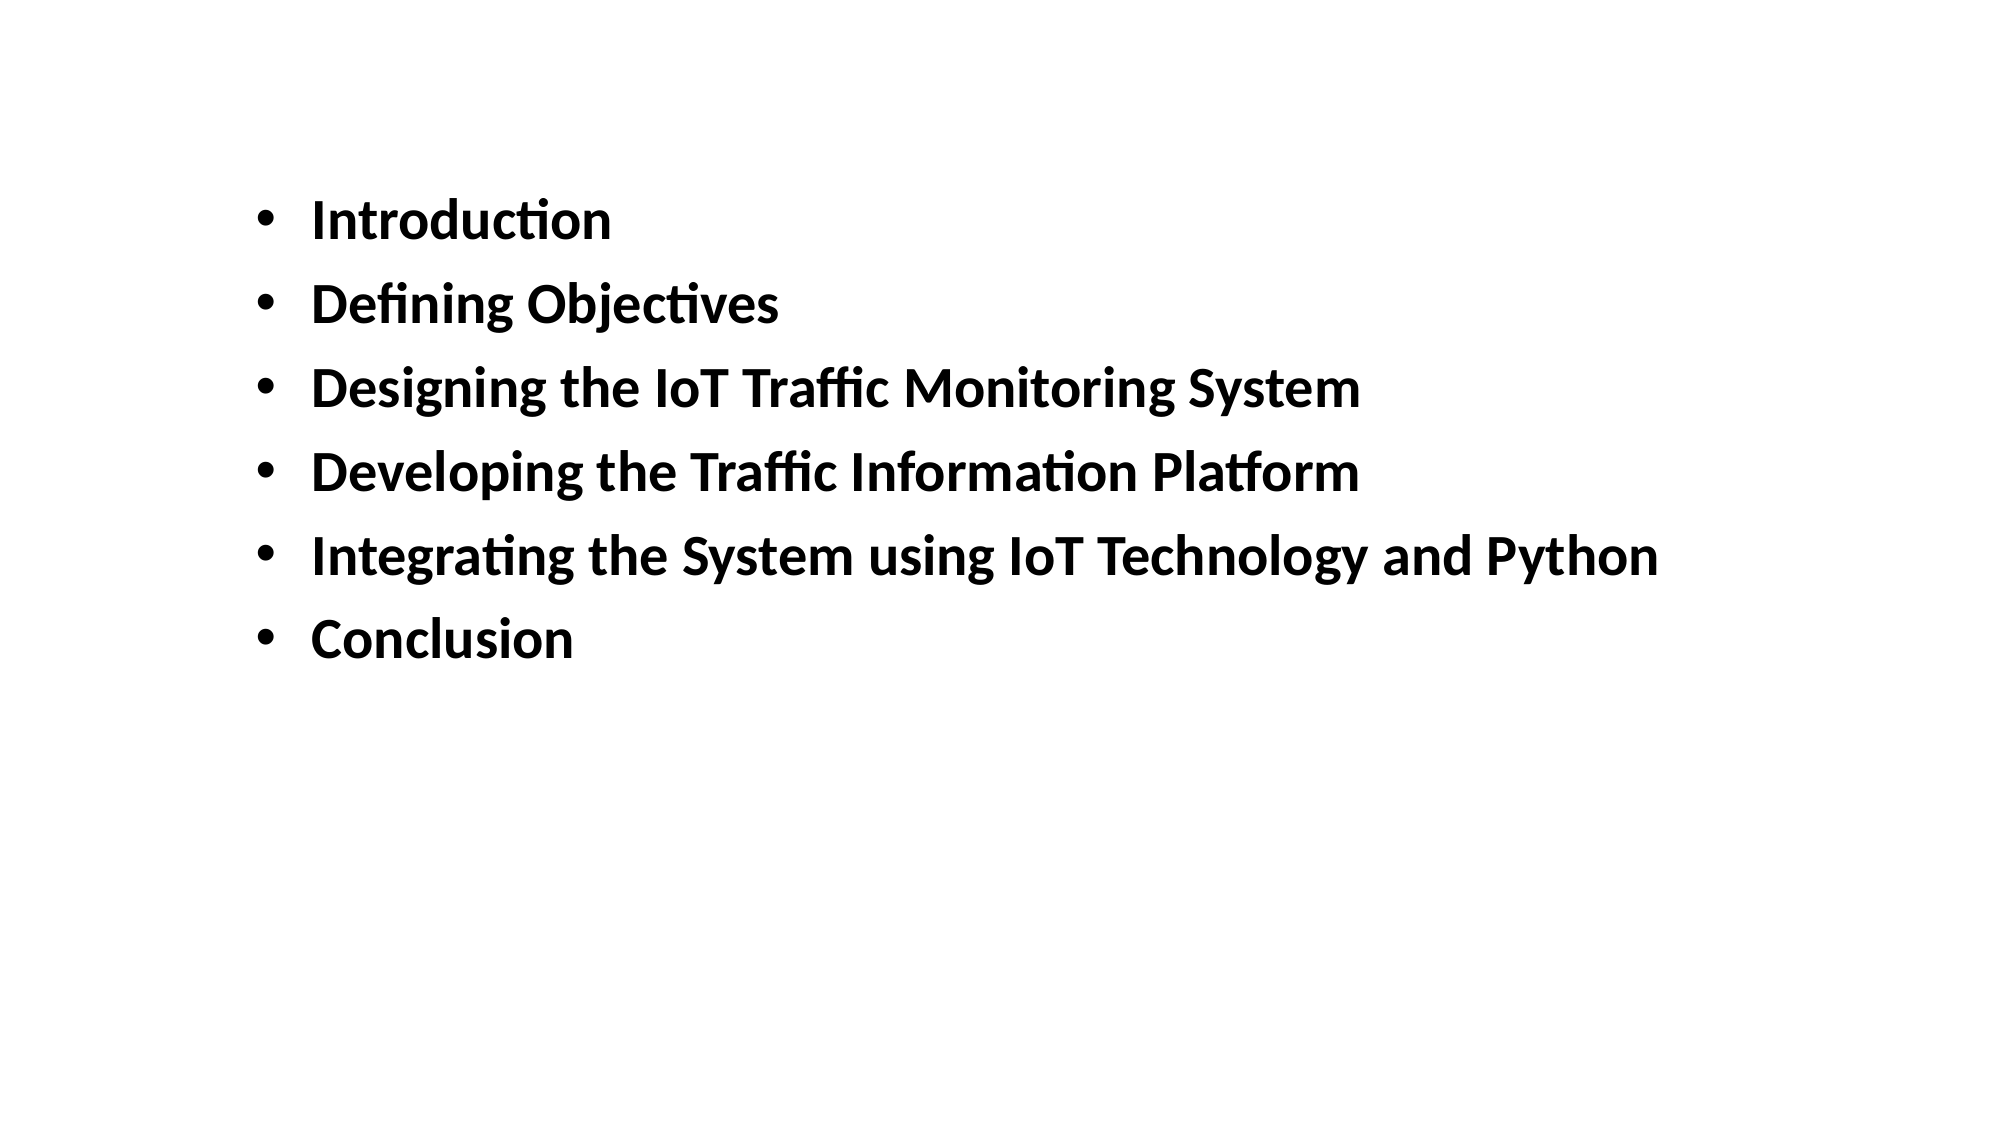

Introduction
Defining Objectives
Designing the IoT Traffic Monitoring System
Developing the Traffic Information Platform
Integrating the System using IoT Technology and Python
Conclusion